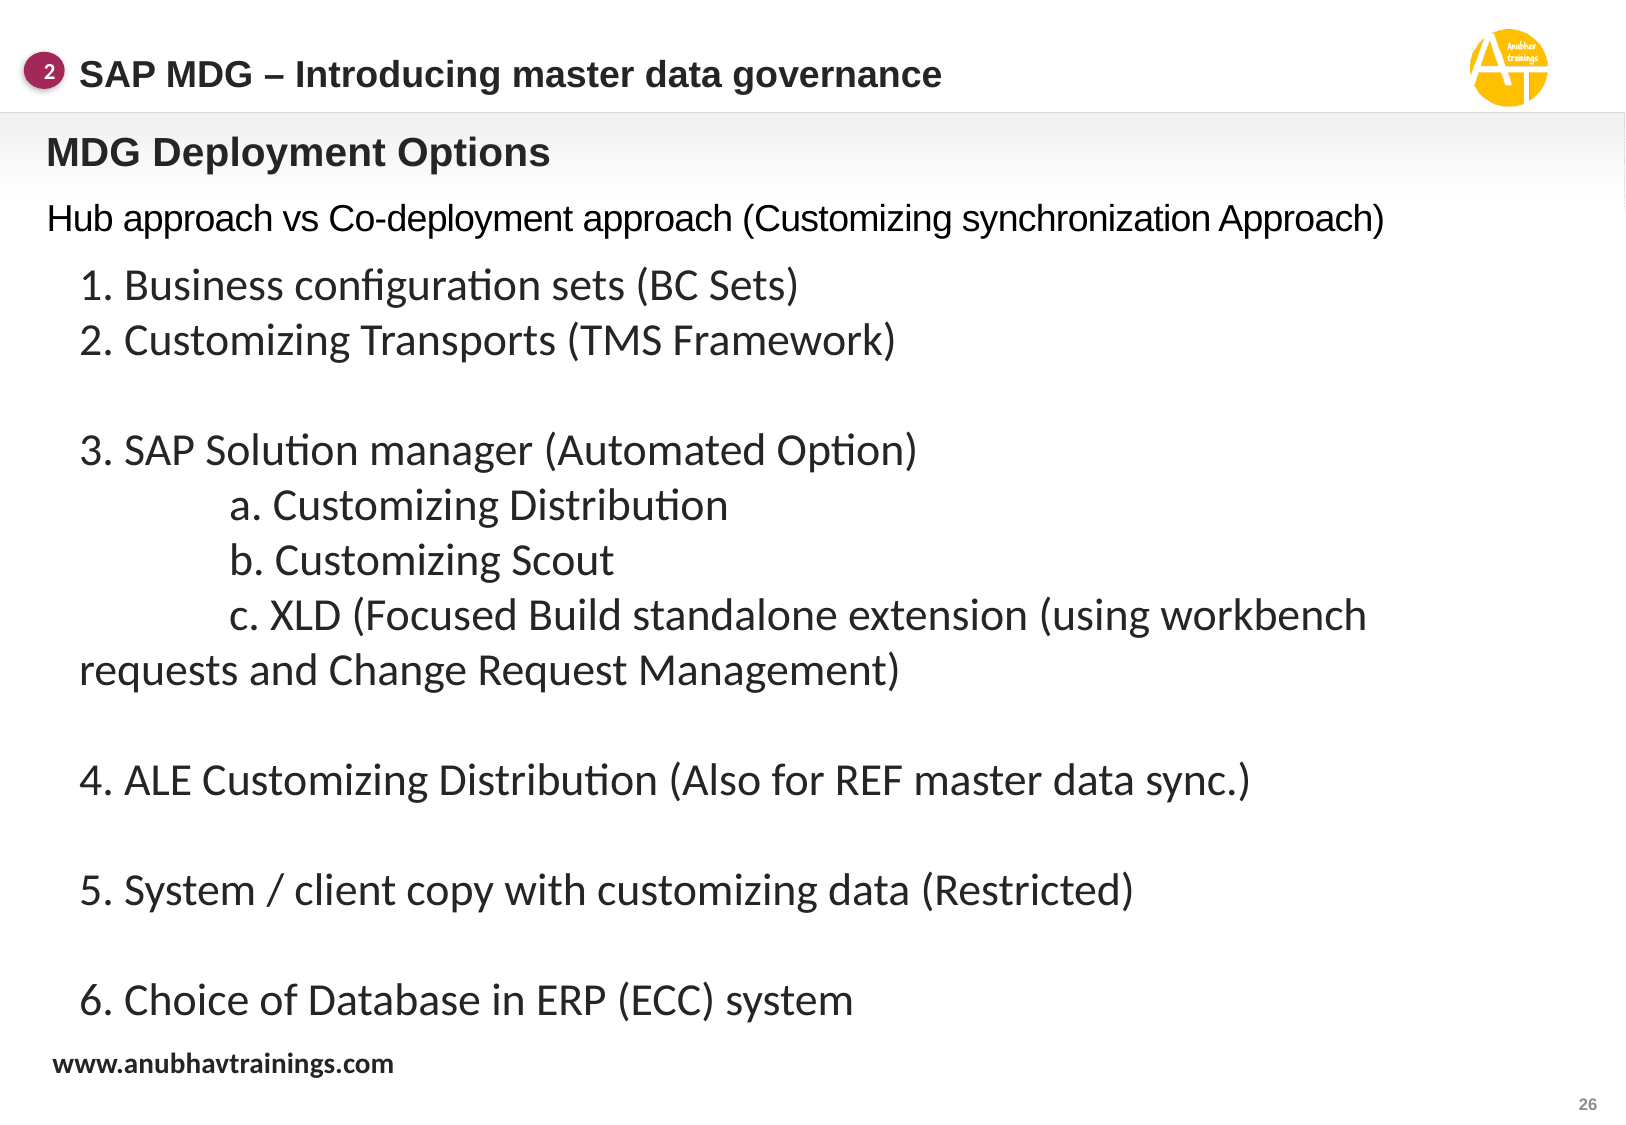

SAP MDG – Introducing master data governance
2
MDG Deployment Options
Hub approach vs Co-deployment approach (Customizing synchronization Approach)
1. Business configuration sets (BC Sets)
2. Customizing Transports (TMS Framework)

3. SAP Solution manager (Automated Option)
	a. Customizing Distribution
	b. Customizing Scout
	c. XLD (Focused Build standalone extension (using workbench requests and Change Request Management)

4. ALE Customizing Distribution (Also for REF master data sync.)

5. System / client copy with customizing data (Restricted)

6. Choice of Database in ERP (ECC) system